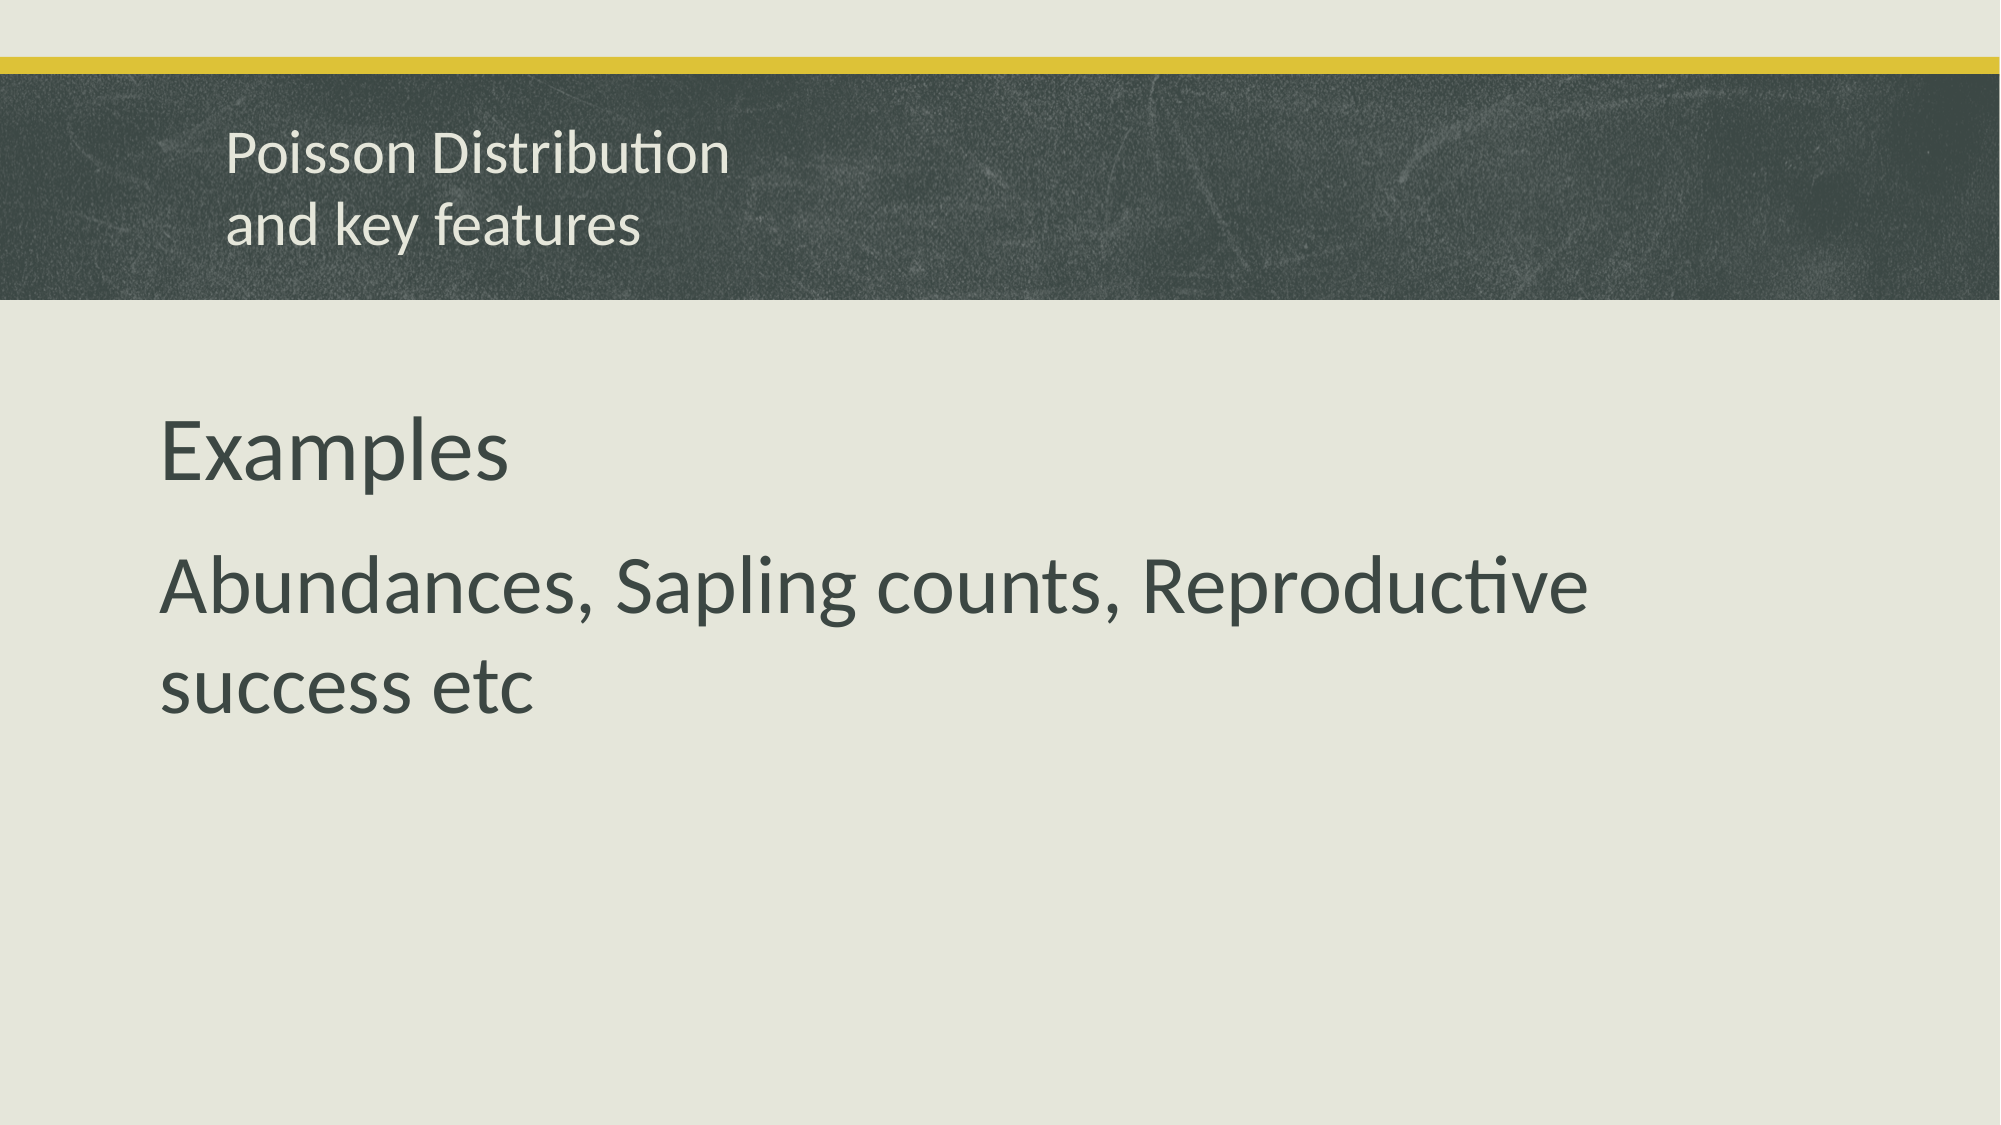

# Poisson Distribution and key features
Examples
Abundances, Sapling counts, Reproductive success etc